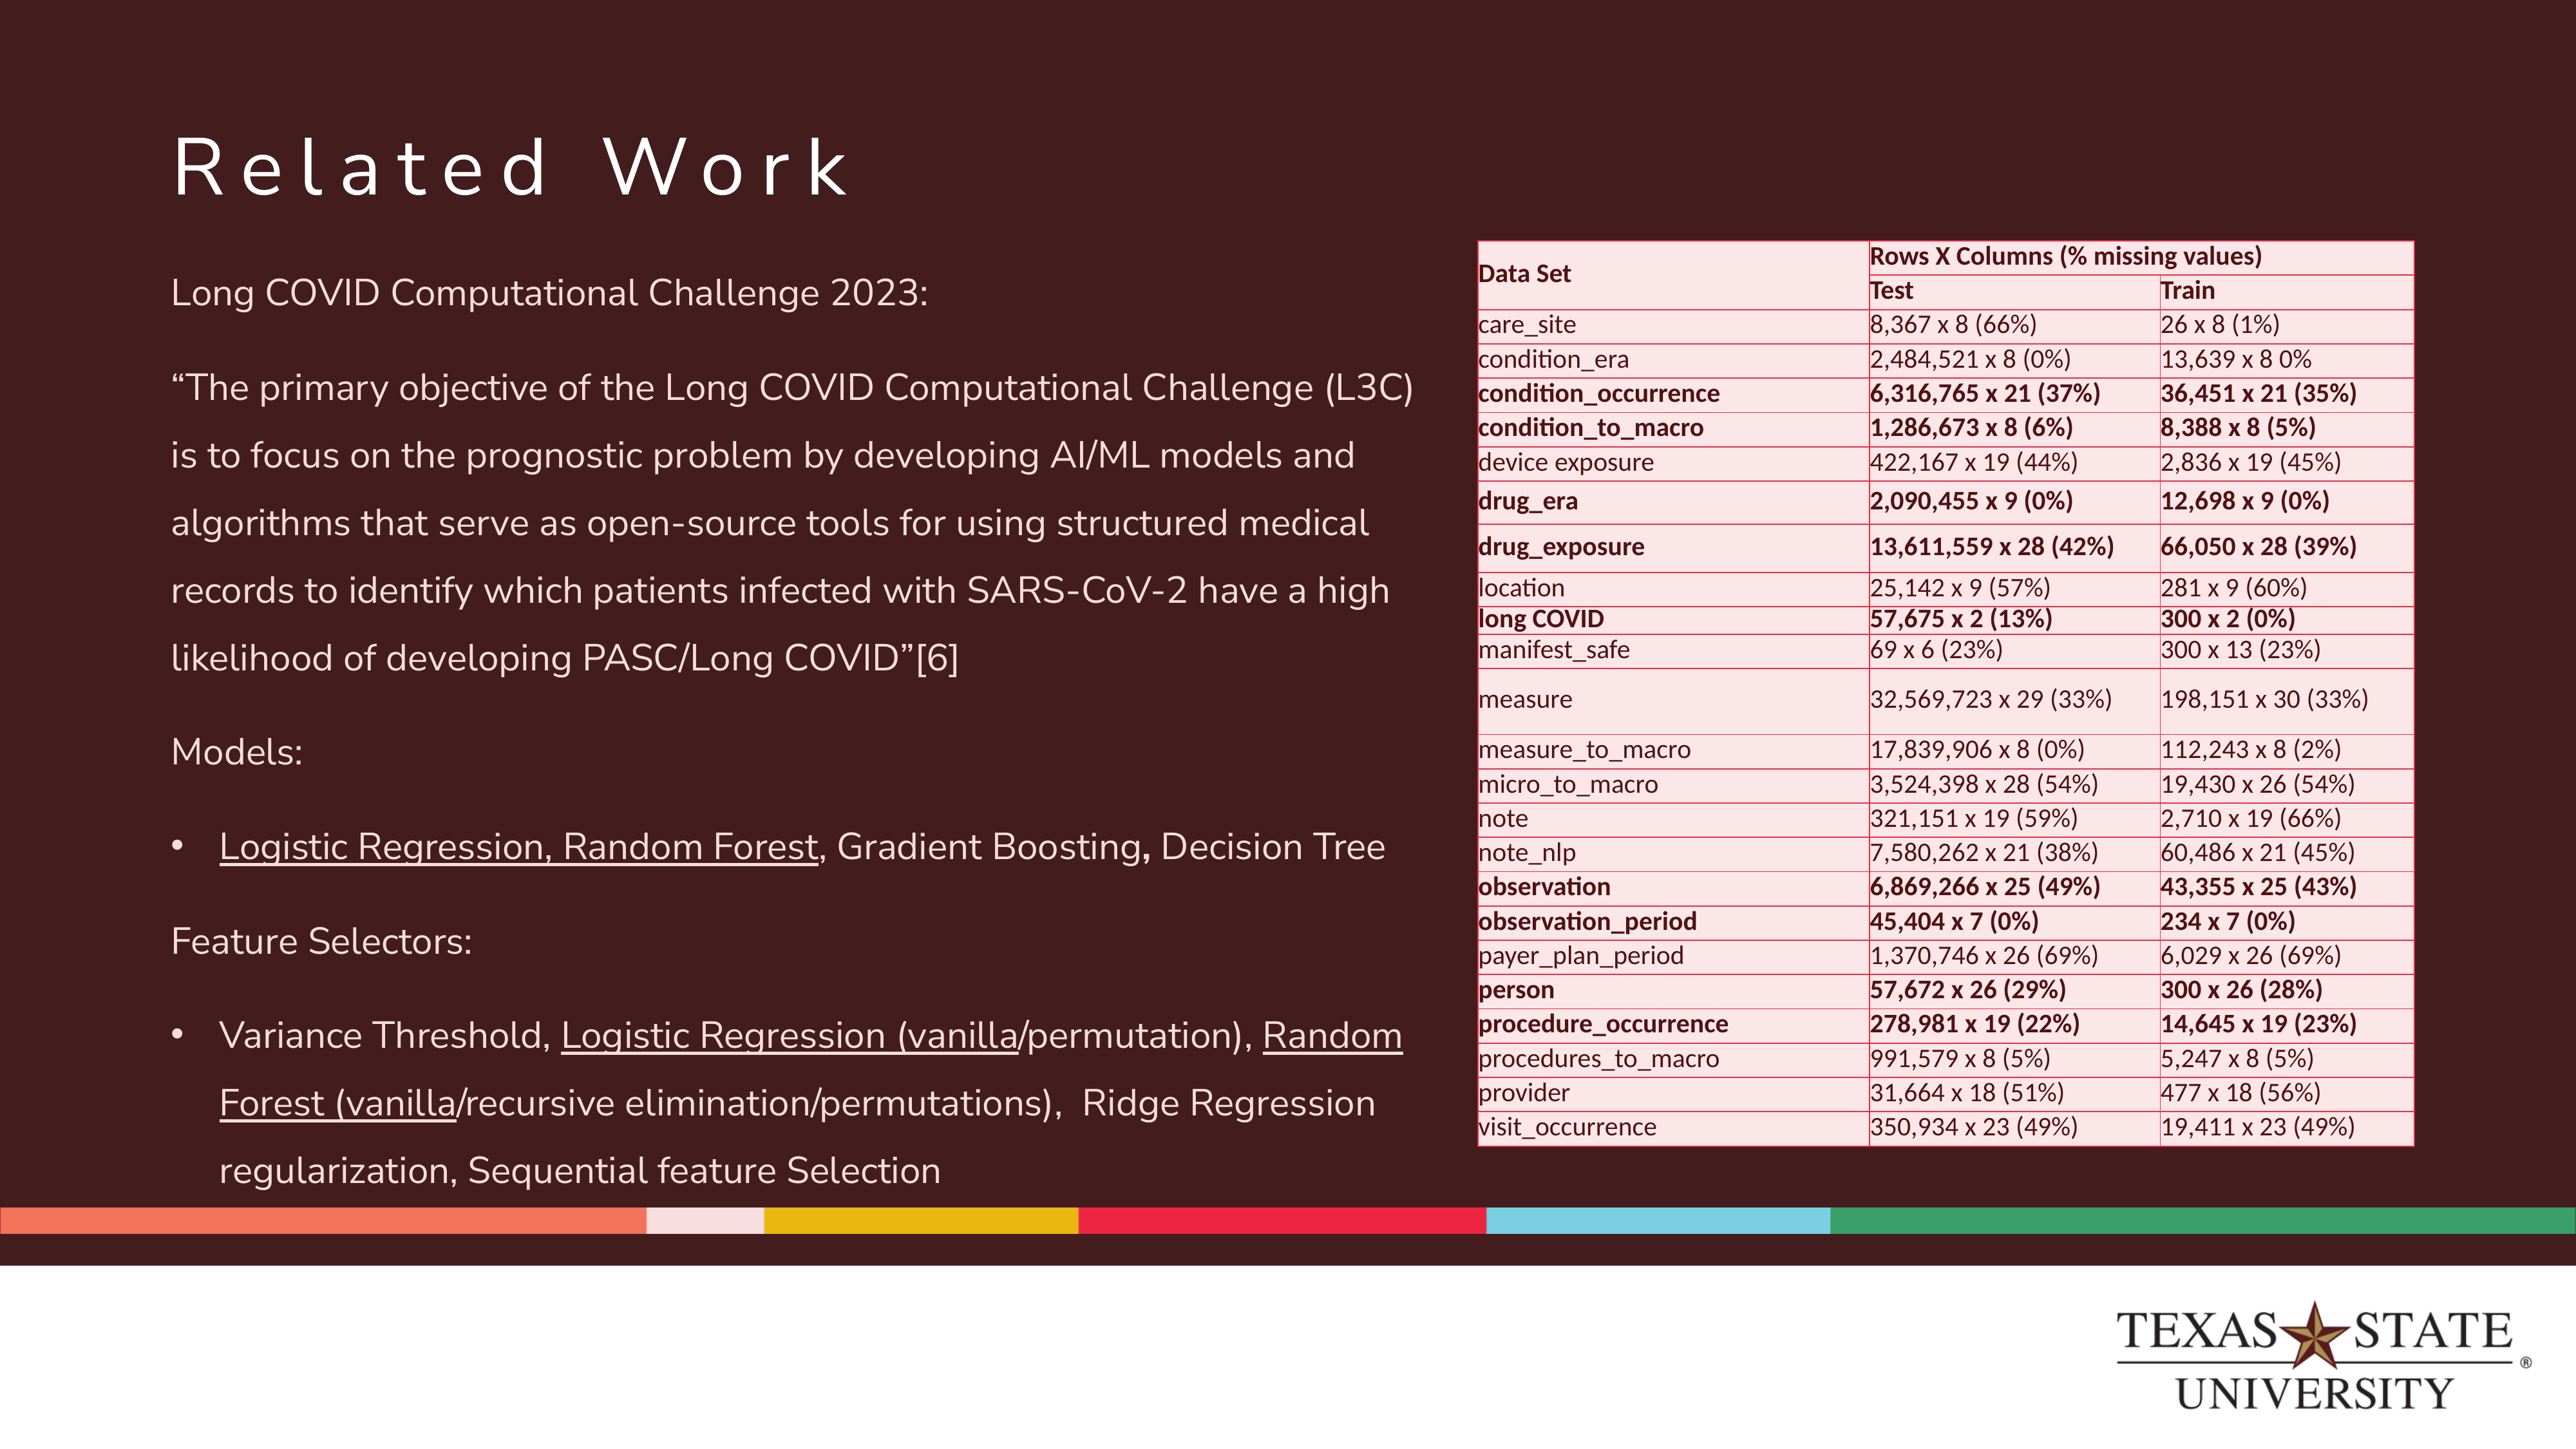

# Related Work
Long COVID Computational Challenge 2023:
“The primary objective of the Long COVID Computational Challenge (L3C) is to focus on the prognostic problem by developing AI/ML models and algorithms that serve as open-source tools for using structured medical records to identify which patients infected with SARS-CoV-2 have a high likelihood of developing PASC/Long COVID”[6]
Models:
Logistic Regression, Random Forest, Gradient Boosting, Decision Tree
Feature Selectors:
Variance Threshold, Logistic Regression (vanilla/permutation), Random Forest (vanilla/recursive elimination/permutations),  Ridge Regression regularization, Sequential feature Selection

| Data Set | Rows X Columns (% missing values) |  |
| --- | --- | --- |
|  | Test | Train |
| care\_site | 8,367 x 8 (66%) | 26 x 8 (1%) |
| condition\_era | 2,484,521 x 8 (0%) | 13,639 x 8 0% |
| condition\_occurrence | 6,316,765 x 21 (37%) | 36,451 x 21 (35%) |
| condition\_to\_macro | 1,286,673 x 8 (6%) | 8,388 x 8 (5%) |
| device exposure | 422,167 x 19 (44%) | 2,836 x 19 (45%) |
| drug\_era | 2,090,455 x 9 (0%) | 12,698 x 9 (0%) |
| drug\_exposure | 13,611,559 x 28 (42%) | 66,050 x 28 (39%) |
| location | 25,142 x 9 (57%) | 281 x 9 (60%) |
| long COVID | 57,675 x 2 (13%) | 300 x 2 (0%) |
| manifest\_safe | 69 x 6 (23%) | 300 x 13 (23%) |
| measure | 32,569,723 x 29 (33%) | 198,151 x 30 (33%) |
| measure\_to\_macro | 17,839,906 x 8 (0%) | 112,243 x 8 (2%) |
| micro\_to\_macro | 3,524,398 x 28 (54%) | 19,430 x 26 (54%) |
| note | 321,151 x 19 (59%) | 2,710 x 19 (66%) |
| note\_nlp | 7,580,262 x 21 (38%) | 60,486 x 21 (45%) |
| observation | 6,869,266 x 25 (49%) | 43,355 x 25 (43%) |
| observation\_period | 45,404 x 7 (0%) | 234 x 7 (0%) |
| payer\_plan\_period | 1,370,746 x 26 (69%) | 6,029 x 26 (69%) |
| person | 57,672 x 26 (29%) | 300 x 26 (28%) |
| procedure\_occurrence | 278,981 x 19 (22%) | 14,645 x 19 (23%) |
| procedures\_to\_macro | 991,579 x 8 (5%) | 5,247 x 8 (5%) |
| provider | 31,664 x 18 (51%) | 477 x 18 (56%) |
| visit\_occurrence | 350,934 x 23 (49%) | 19,411 x 23 (49%) |